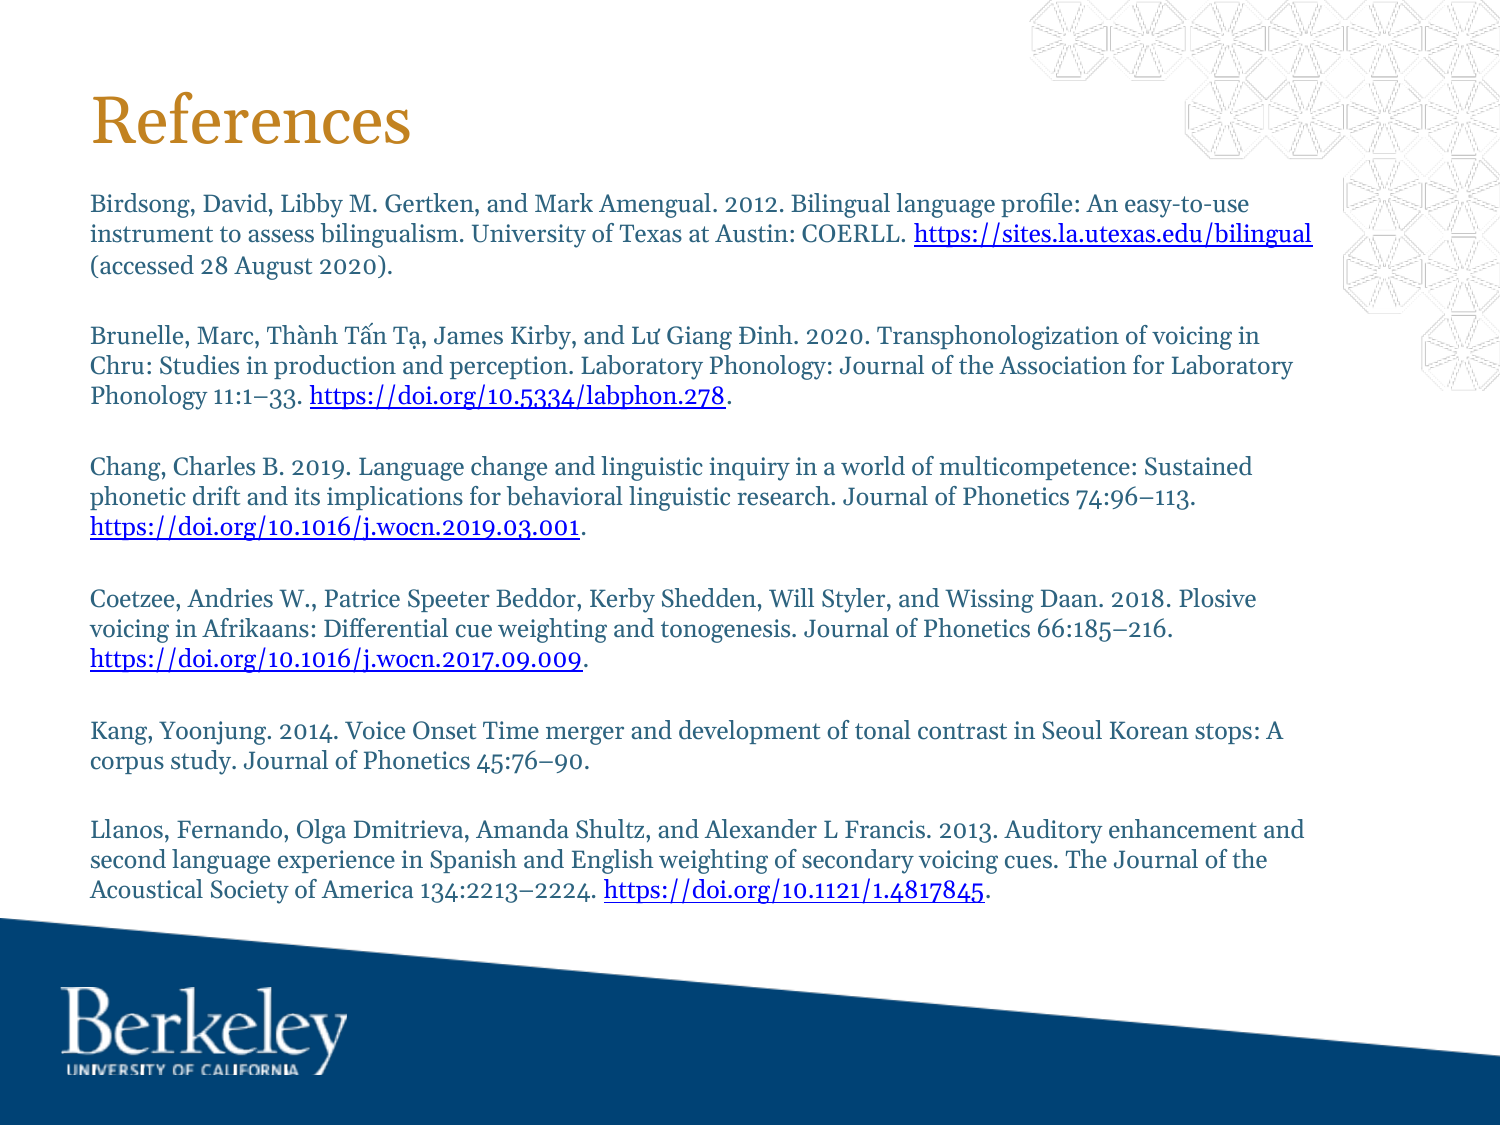

# References
Birdsong, David, Libby M. Gertken, and Mark Amengual. 2012. Bilingual language profile: An easy-to-use instrument to assess bilingualism. University of Texas at Austin: COERLL. https://sites.la.utexas.edu/bilingual (accessed 28 August 2020).

Brunelle, Marc, Thành Tấn Tạ, James Kirby, and Lư Giang Đinh. 2020. Transphonologization of voicing in Chru: Studies in production and perception. Laboratory Phonology: Journal of the Association for Laboratory Phonology 11:1–33. https://doi.org/10.5334/labphon.278.

Chang, Charles B. 2019. Language change and linguistic inquiry in a world of multicompetence: Sustained phonetic drift and its implications for behavioral linguistic research. Journal of Phonetics 74:96–113. https://doi.org/10.1016/j.wocn.2019.03.001.

Coetzee, Andries W., Patrice Speeter Beddor, Kerby Shedden, Will Styler, and Wissing Daan. 2018. Plosive voicing in Afrikaans: Differential cue weighting and tonogenesis. Journal of Phonetics 66:185–216. https://doi.org/10.1016/j.wocn.2017.09.009.

Kang, Yoonjung. 2014. Voice Onset Time merger and development of tonal contrast in Seoul Korean stops: A corpus study. Journal of Phonetics 45:76–90.

Llanos, Fernando, Olga Dmitrieva, Amanda Shultz, and Alexander L Francis. 2013. Auditory enhancement and second language experience in Spanish and English weighting of secondary voicing cues. The Journal of the Acoustical Society of America 134:2213–2224. https://doi.org/10.1121/1.4817845.